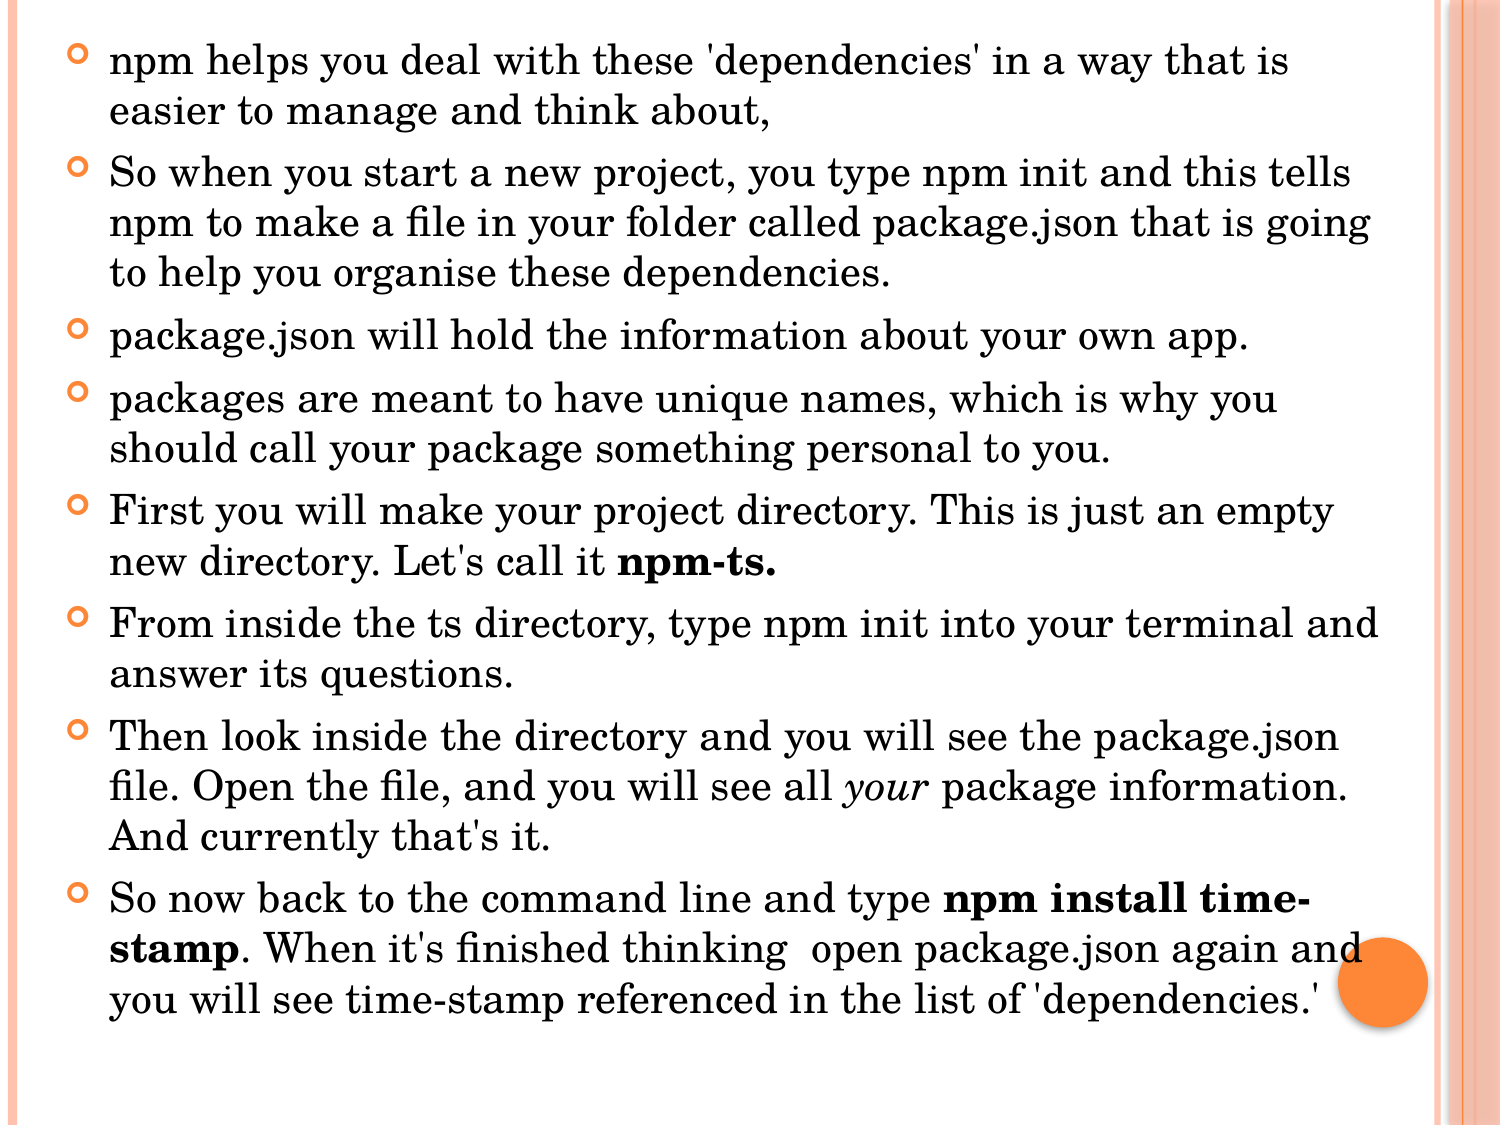

npm helps you deal with these 'dependencies' in a way that is easier to manage and think about,
So when you start a new project, you type npm init and this tells npm to make a file in your folder called package.json that is going to help you organise these dependencies.
package.json will hold the information about your own app.
packages are meant to have unique names, which is why you should call your package something personal to you.
First you will make your project directory. This is just an empty new directory. Let's call it npm-ts.
From inside the ts directory, type npm init into your terminal and answer its questions.
Then look inside the directory and you will see the package.json file. Open the file, and you will see all your package information. And currently that's it.
So now back to the command line and type npm install time-stamp. When it's finished thinking  open package.json again and you will see time-stamp referenced in the list of 'dependencies.'